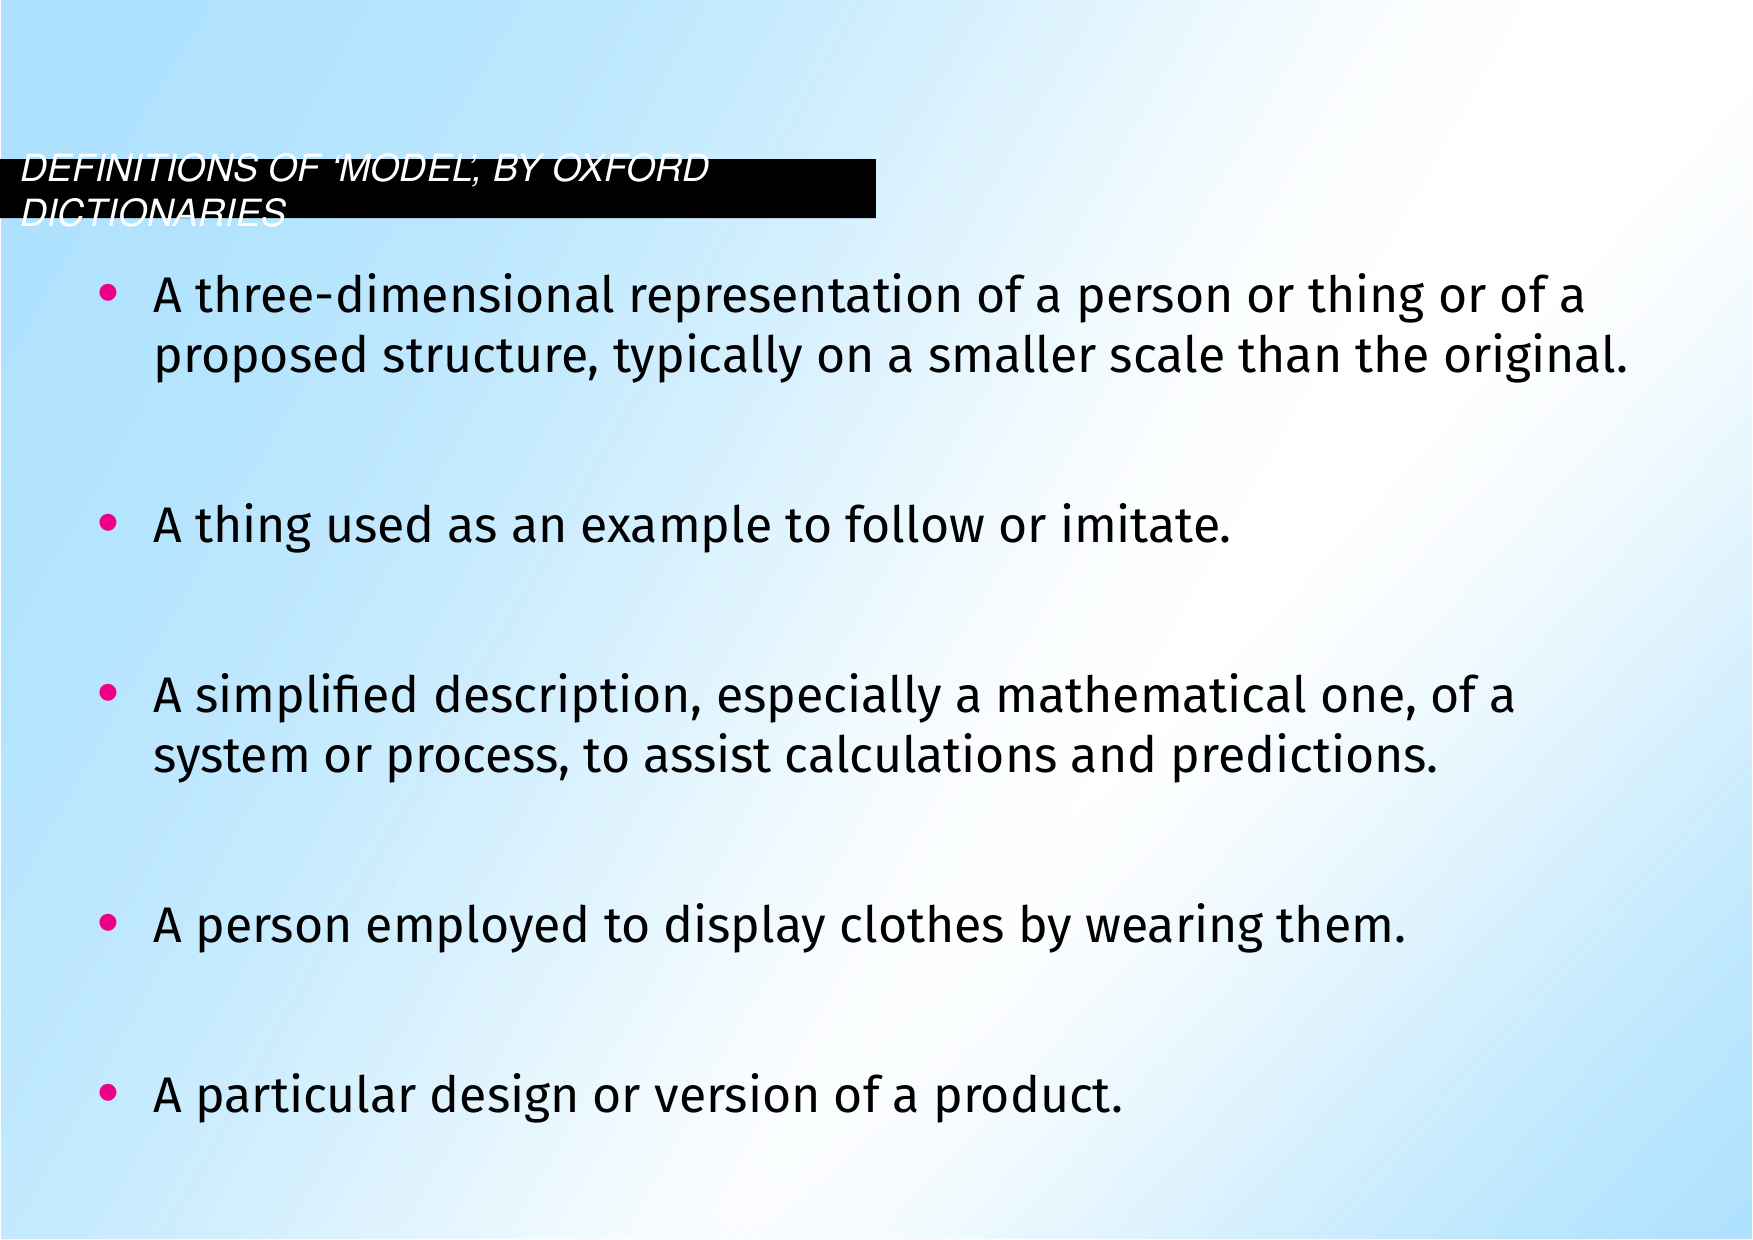

# Definitions of ‘model’, by Oxford Dictionaries
A three-dimensional representation of a person or thing or of a proposed structure, typically on a smaller scale than the original.

A thing used as an example to follow or imitate.

A simplified description, especially a mathematical one, of a system or process, to assist calculations and predictions.

A person employed to display clothes by wearing them.

A particular design or version of a product.